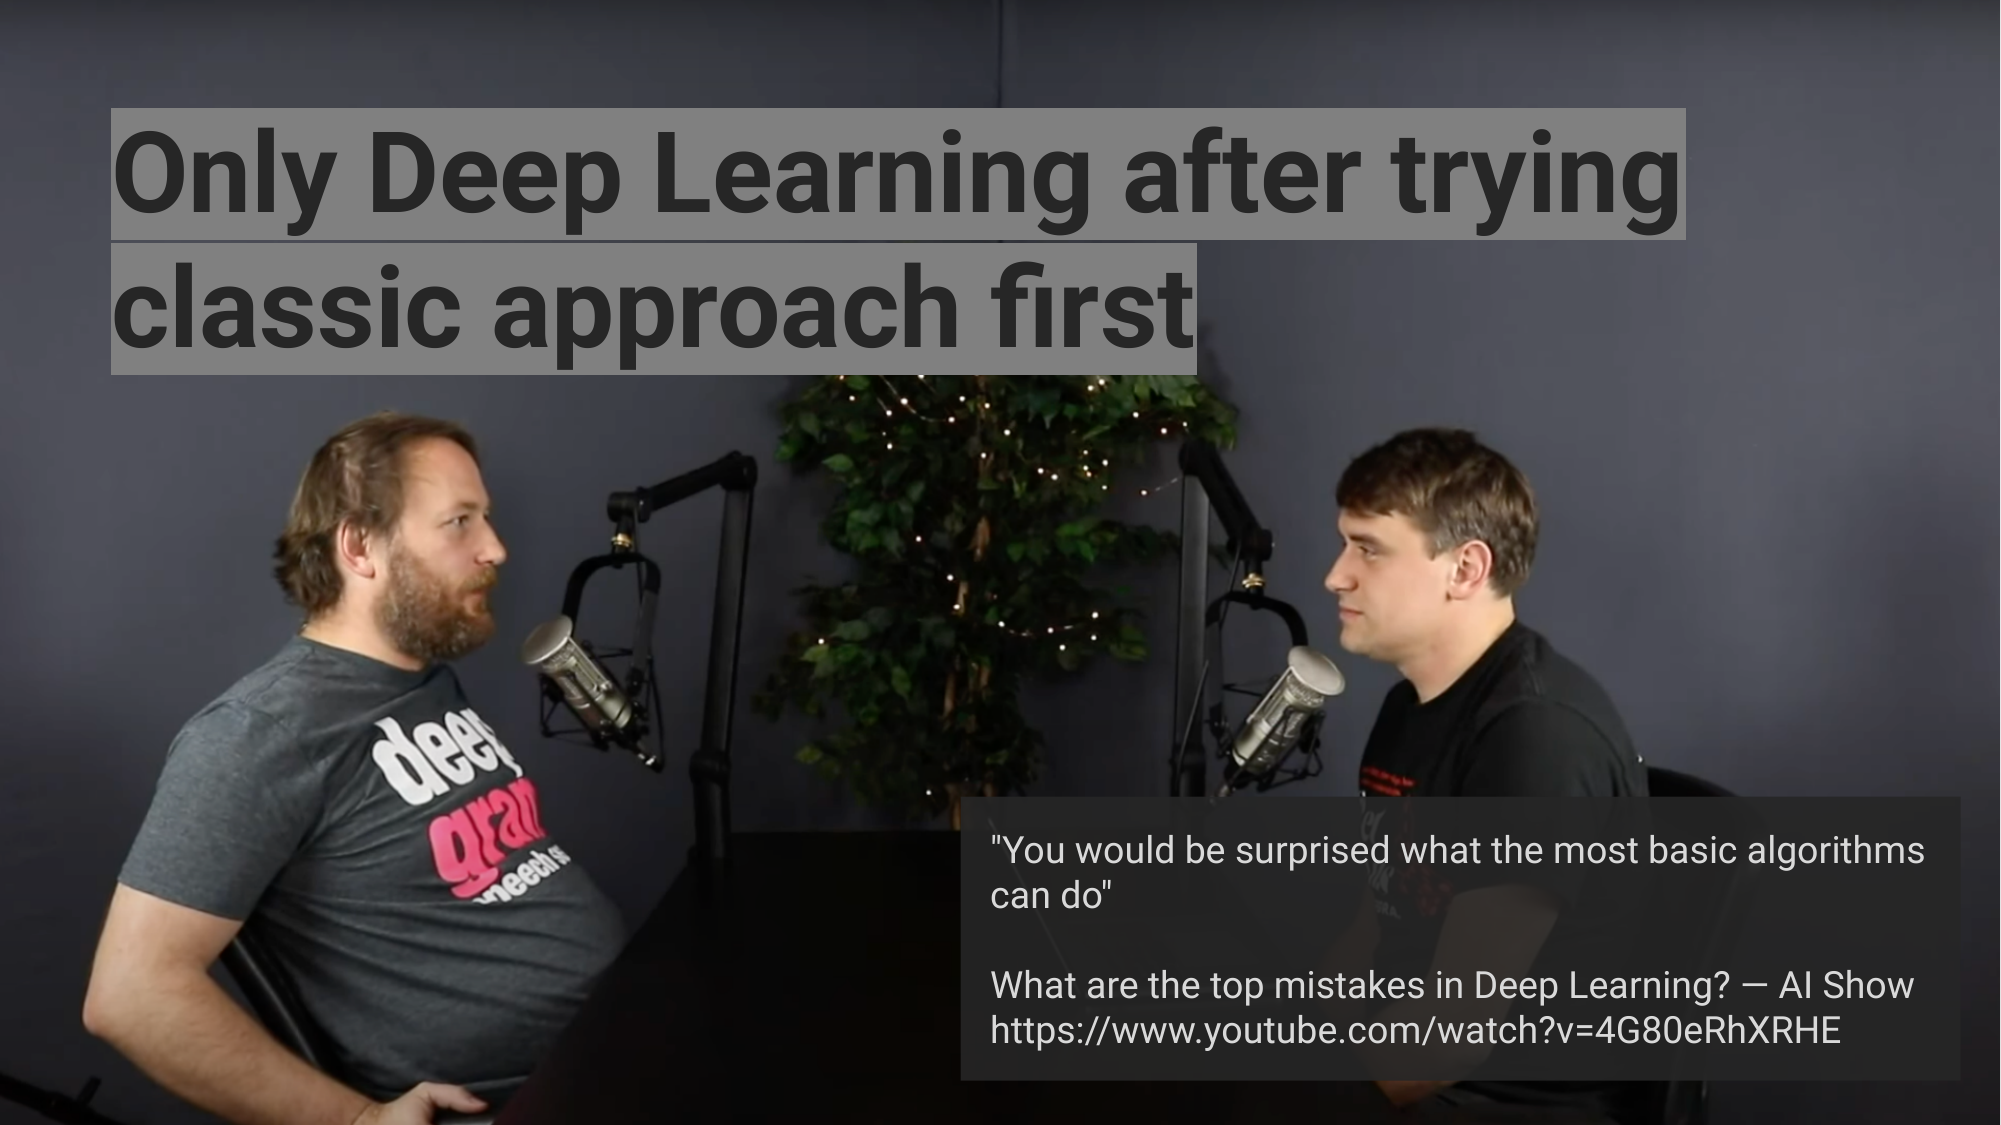

Only Deep Learning after trying classic approach first
"You would be surprised what the most basic algorithms can do"

What are the top mistakes in Deep Learning? — AI Show
https://www.youtube.com/watch?v=4G80eRhXRHE